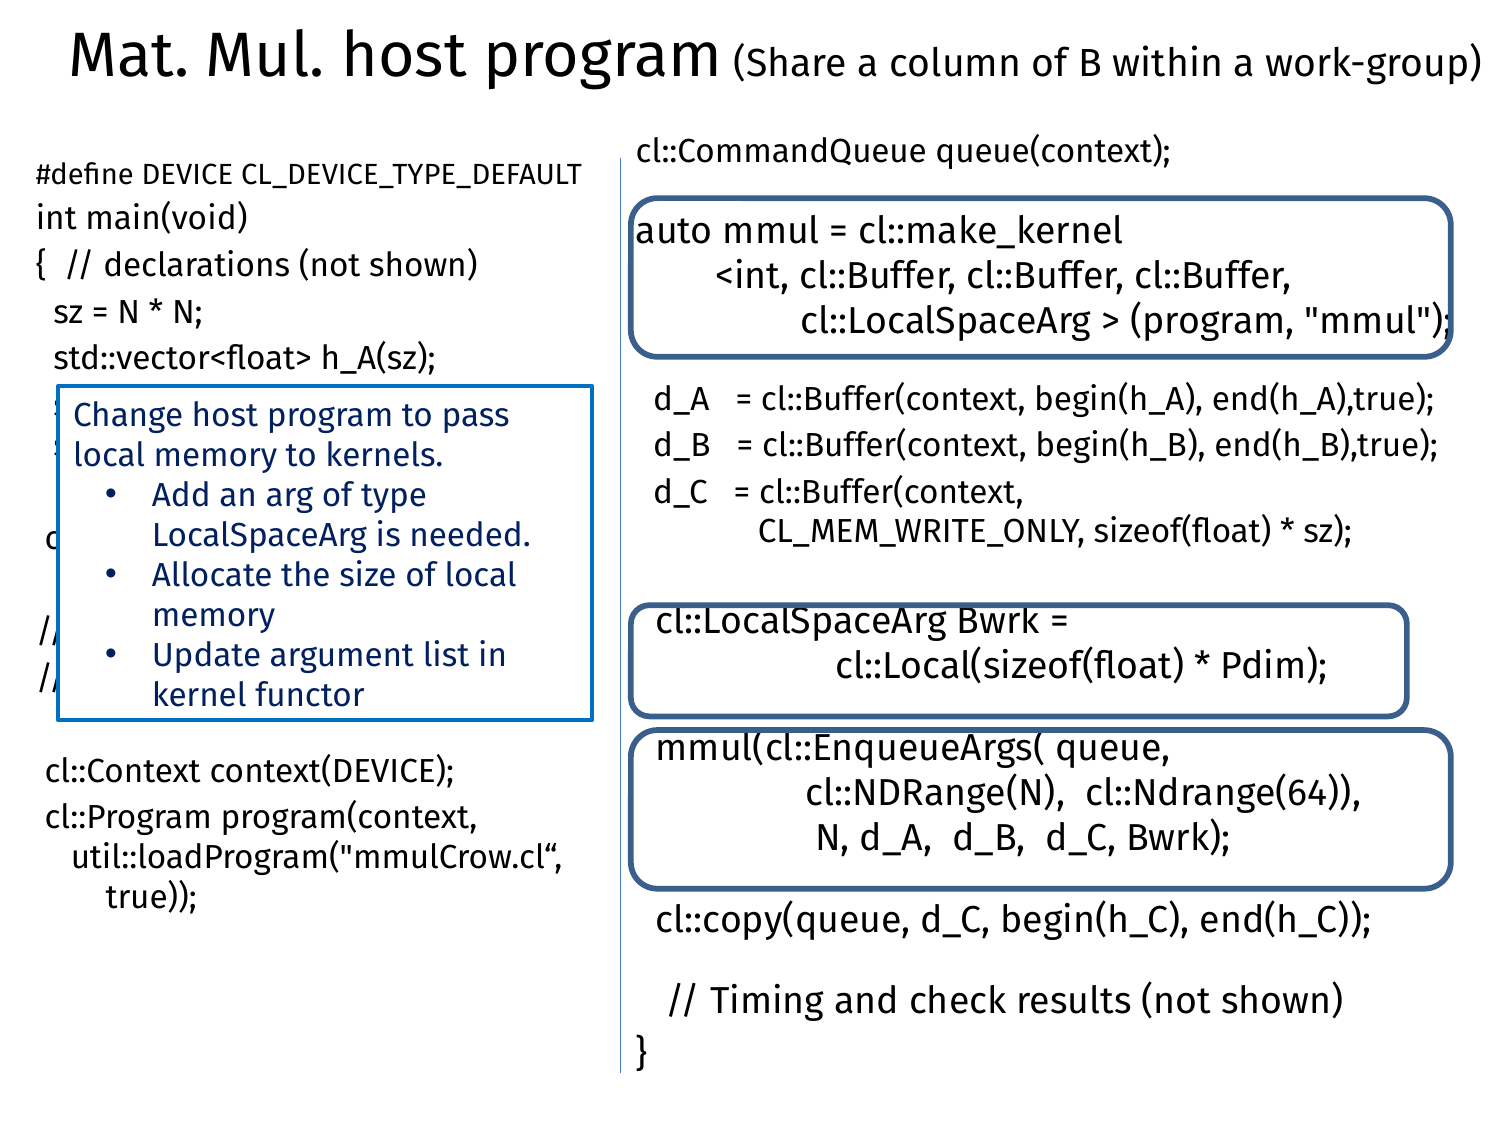

# Mat. Mul. host program (Share a column of B within a work-group)
cl::CommandQueue queue(context);

auto mmul = cl::make_kernel
        <int, cl::Buffer, cl::Buffer, cl::Buffer,
         cl::LocalSpaceArg > (program, "mmul");

  d_A   = cl::Buffer(context, begin(h_A), end(h_A),true);
  d_B   = cl::Buffer(context, begin(h_B), end(h_B),true);
  d_C   = cl::Buffer(context,
              CL_MEM_WRITE_ONLY, sizeof(float) * sz);

  cl::LocalSpaceArg Bwrk =
                    cl::Local(sizeof(float) * Pdim);

  mmul(cl::EnqueueArgs( queue,
                 cl::NDRange(N),  cl::Ndrange(64)),
                  N, d_A,  d_B,  d_C, Bwrk);

  cl::copy(queue, d_C, begin(h_C), end(h_C));

   // Timing and check results (not shown)
}
#define DEVICE CL_DEVICE_TYPE_DEFAULT
int main(void)
{  // declarations (not shown)
  sz = N * N;
  std::vector<float> h_A(sz);
  std::vector<float> h_B(sz);
  std::vector<float> h_C(sz);

 cl::Buffer d_A, d_B, d_C;

// initialize matrices  and setup
// the problem (not shown)

 cl::Context context(DEVICE);
 cl::Program program(context,
    util::loadProgram("mmulCrow.cl“,
        true));

Change host program to pass local memory to kernels.
Add an arg of type LocalSpaceArg is needed.
Allocate the size of local memory
Update argument list in kernel functor